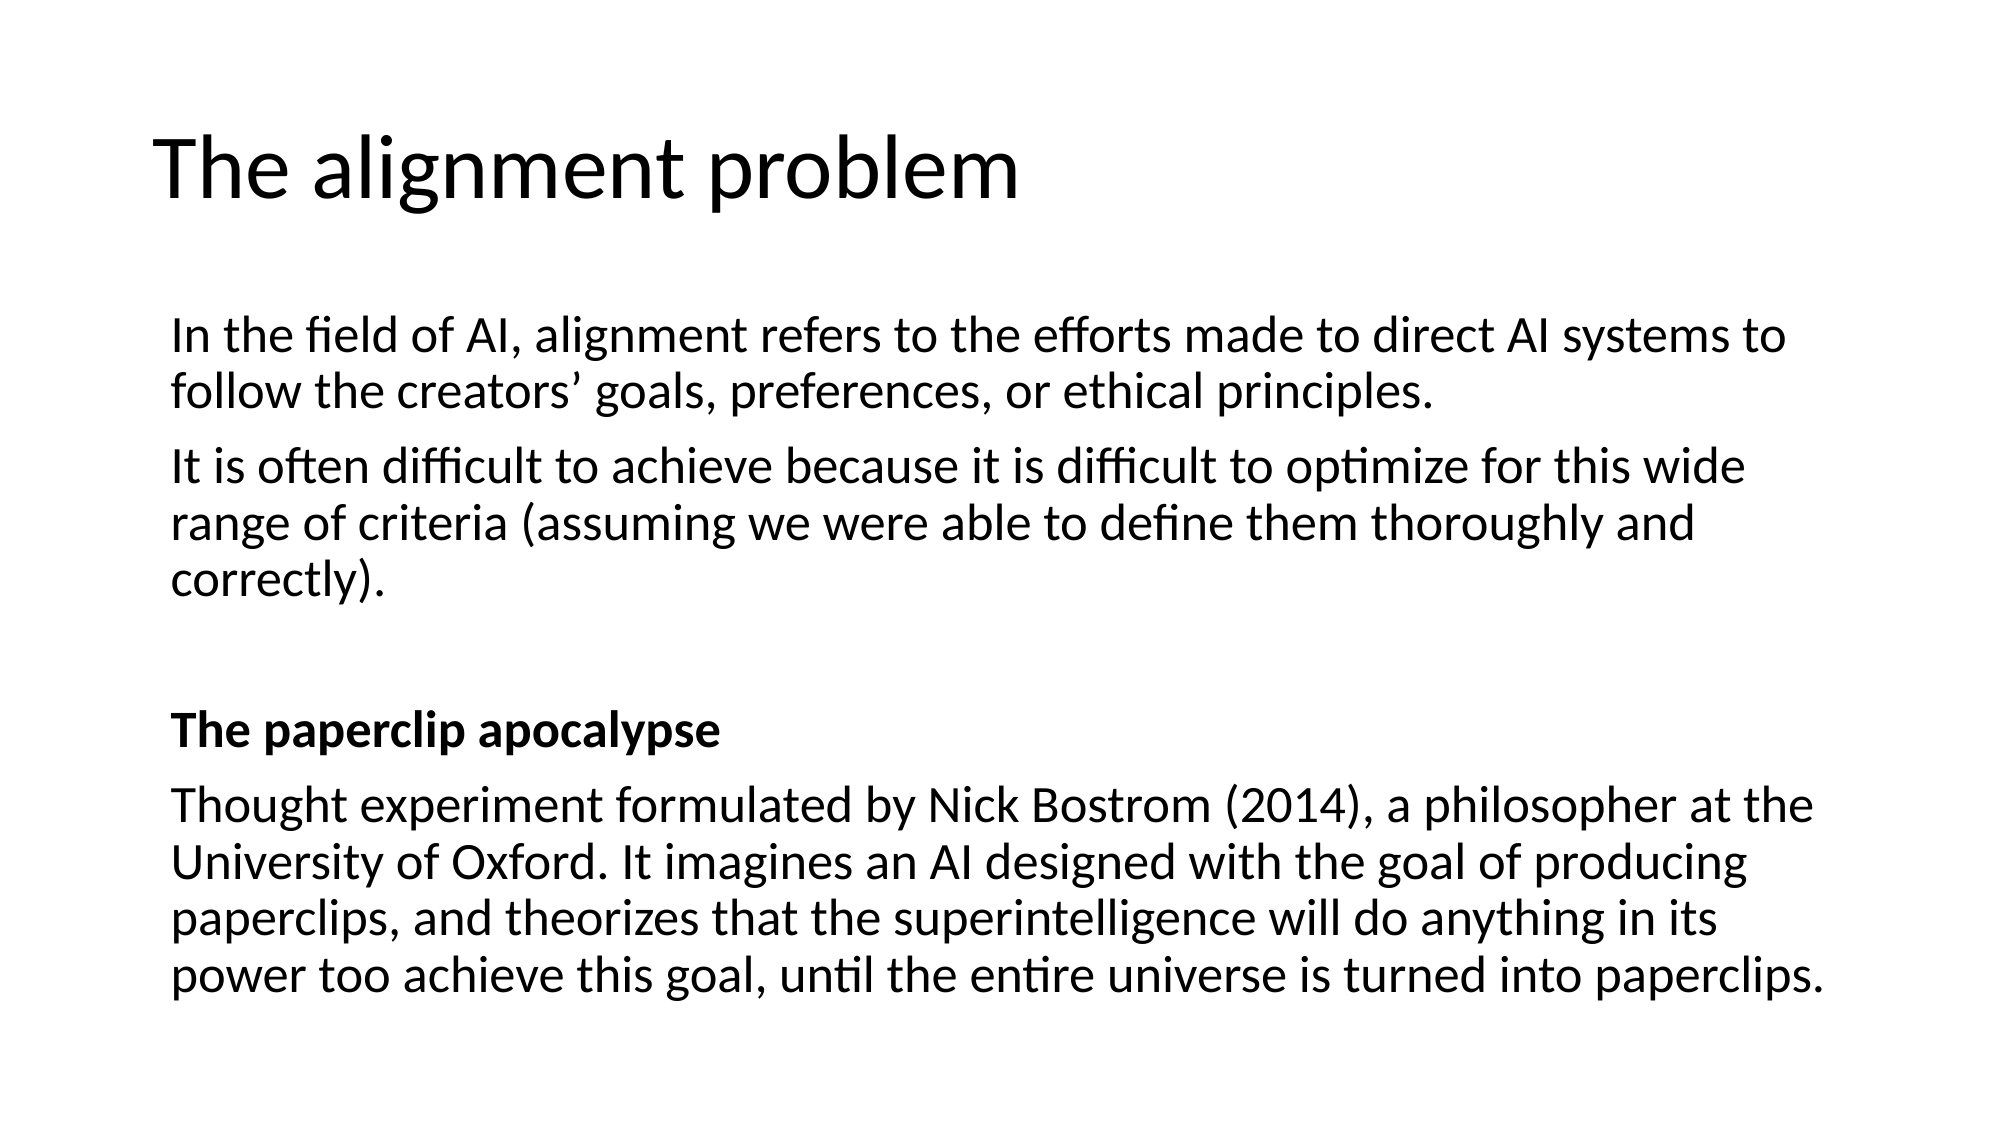

# The alignment problem
In the field of AI, alignment refers to the efforts made to direct AI systems to follow the creators’ goals, preferences, or ethical principles.
It is often difficult to achieve because it is difficult to optimize for this wide range of criteria (assuming we were able to define them thoroughly and correctly).

The paperclip apocalypse
Thought experiment formulated by Nick Bostrom (2014), a philosopher at the University of Oxford. It imagines an AI designed with the goal of producing paperclips, and theorizes that the superintelligence will do anything in its power too achieve this goal, until the entire universe is turned into paperclips.